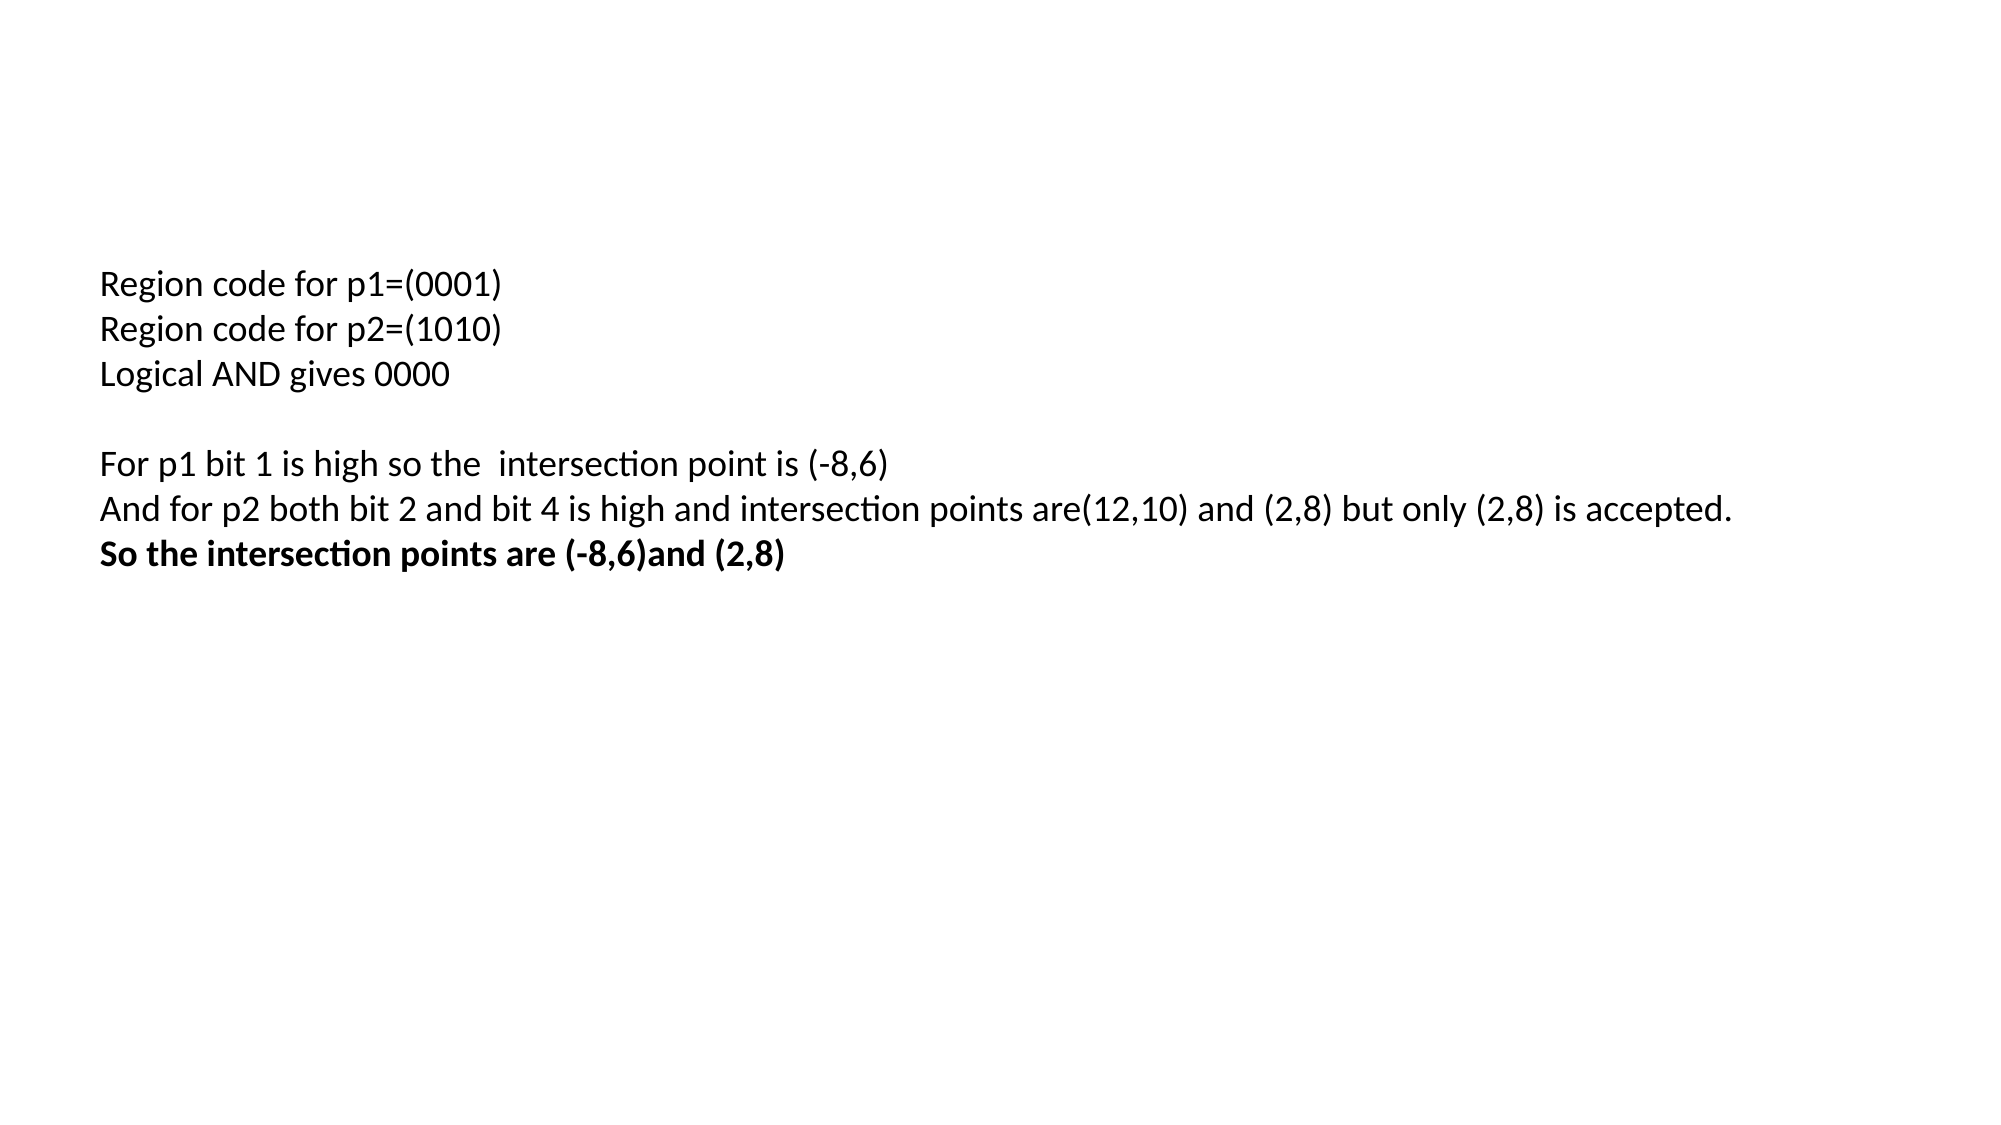

#
Region code for p1=(0001)
Region code for p2=(1010)
Logical AND gives 0000

For p1 bit 1 is high so the  intersection point is (-8,6)
And for p2 both bit 2 and bit 4 is high and intersection points are(12,10) and (2,8) but only (2,8) is accepted.
So the intersection points are (-8,6)and (2,8)